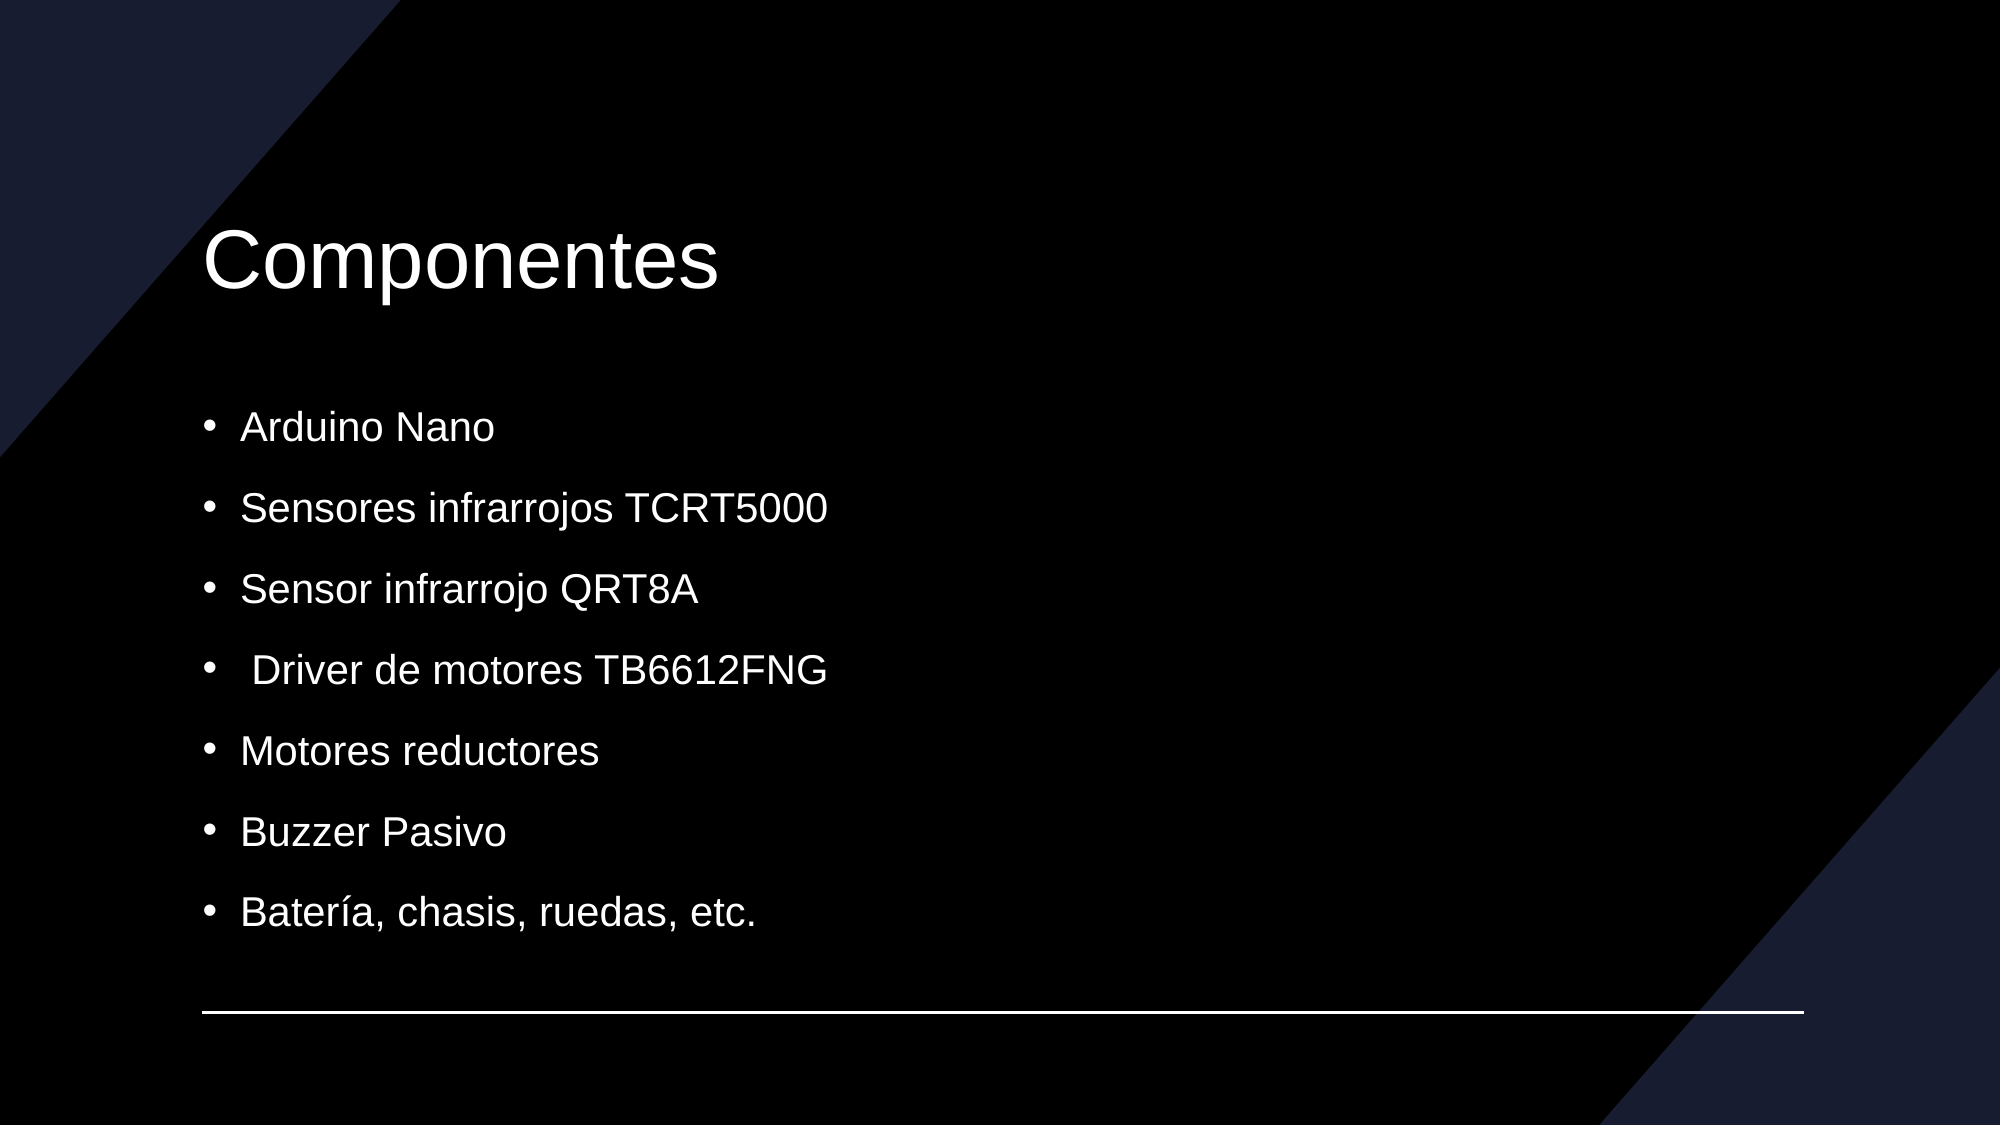

# Componentes
Arduino Nano
Sensores infrarrojos TCRT5000
Sensor infrarrojo QRT8A
 Driver de motores TB6612FNG
Motores reductores
Buzzer Pasivo
Batería, chasis, ruedas, etc.